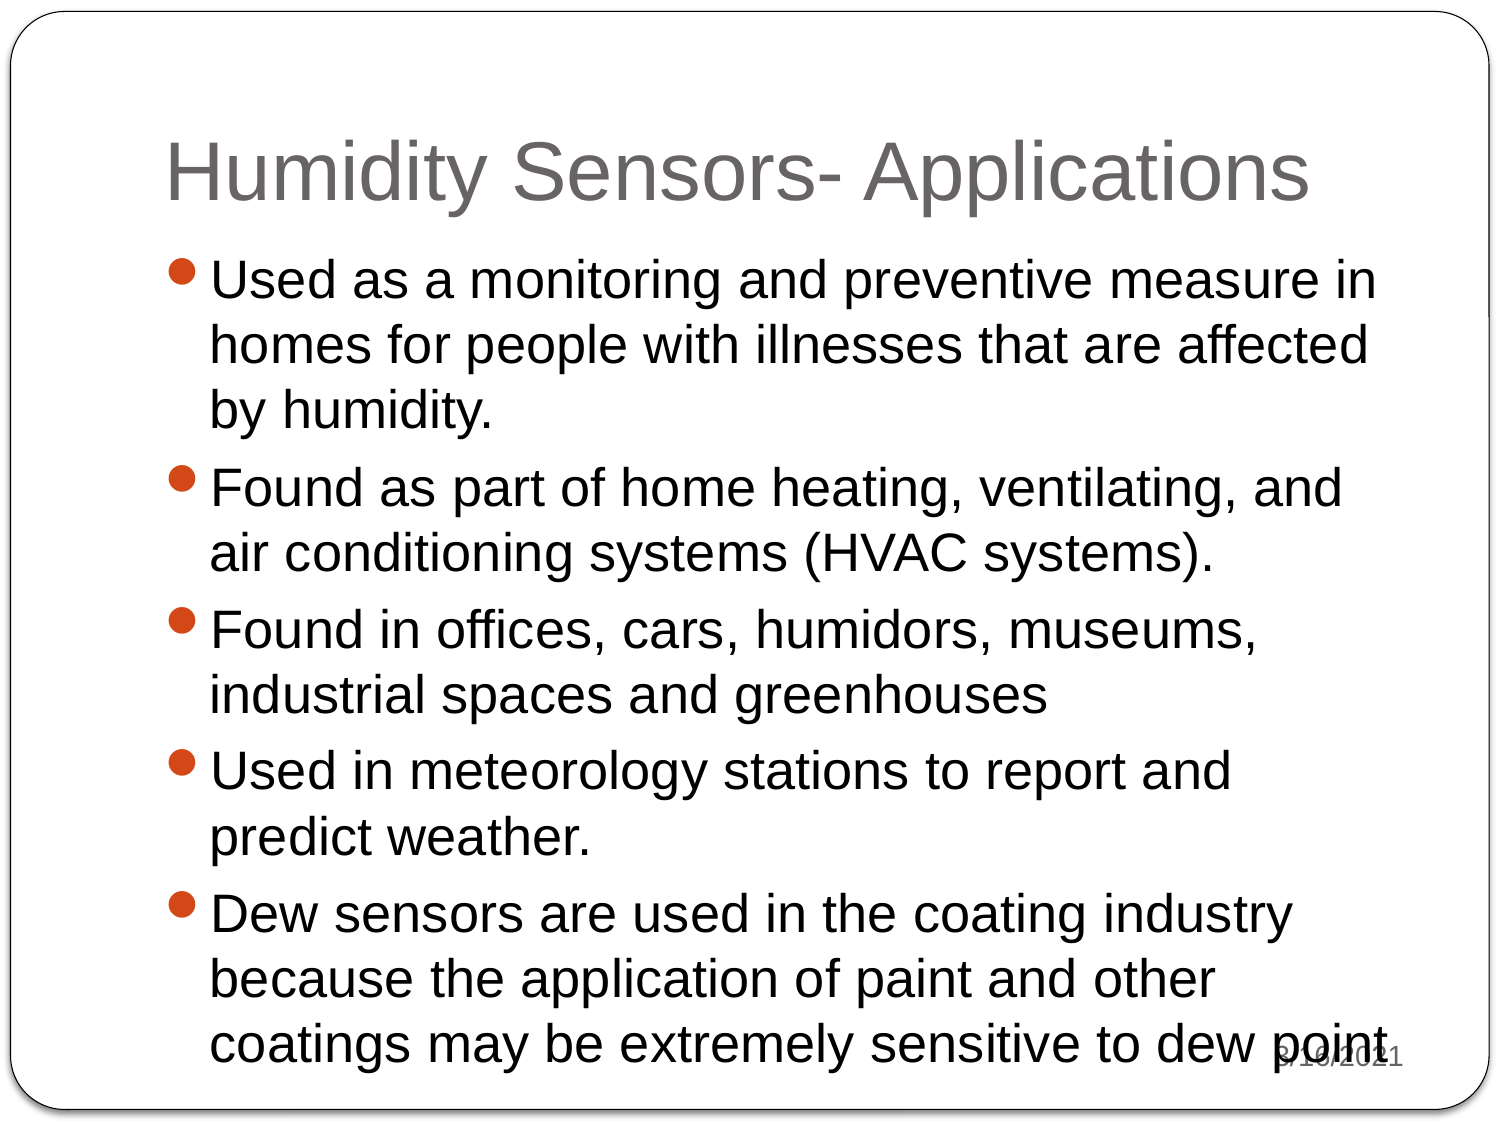

# Humidity Sensors- Applications
Used as a monitoring and preventive measure in homes for people with illnesses that are affected by humidity.
Found as part of home heating, ventilating, and air conditioning systems (HVAC systems).
Found in offices, cars, humidors, museums, industrial spaces and greenhouses
Used in meteorology stations to report and predict weather.
Dew sensors are used in the coating industry because the application of paint and other coatings may be extremely sensitive to dew point
3/16/2021